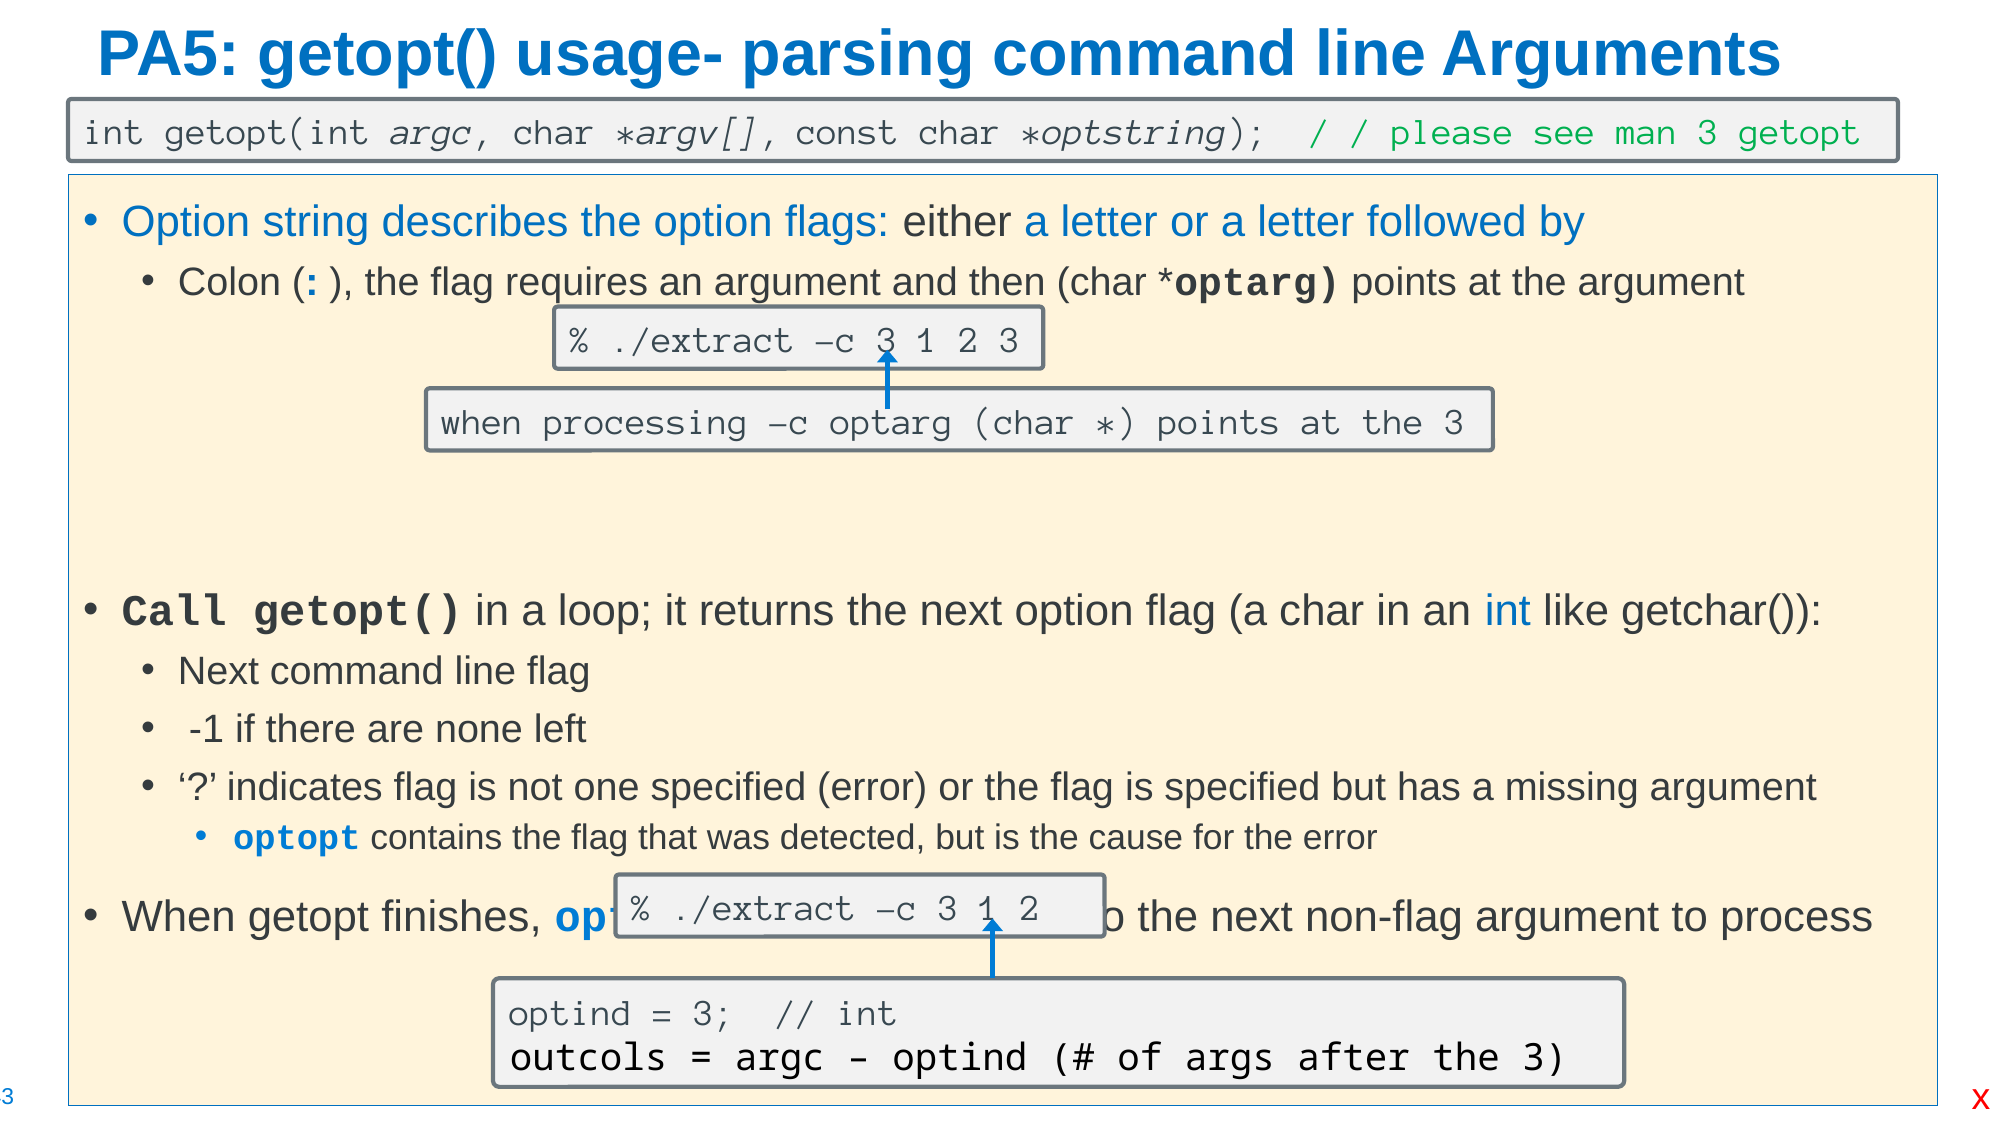

# PA5: getopt() usage- parsing command line Arguments
int getopt(int argc, char *argv[], const char *optstring);  / / please see man 3 getopt
Option string describes the option flags: either a letter or a letter followed by
Colon (: ), the flag requires an argument and then (char *optarg) points at the argument

Call getopt() in a loop; it returns the next option flag (a char in an int like getchar()):
Next command line flag
 -1 if there are none left
‘?’ indicates flag is not one specified (error) or the flag is specified but has a missing argument
optopt contains the flag that was detected, but is the cause for the error
When getopt finishes, optind contains the index to the next non-flag argument to process
% ./extract –c 3 1 2 3
when processing –c optarg (char *) points at the 3
% ./extract –c 3 1 2
optind = 3;  // int
outcols = argc – optind (# of args after the 3)
x